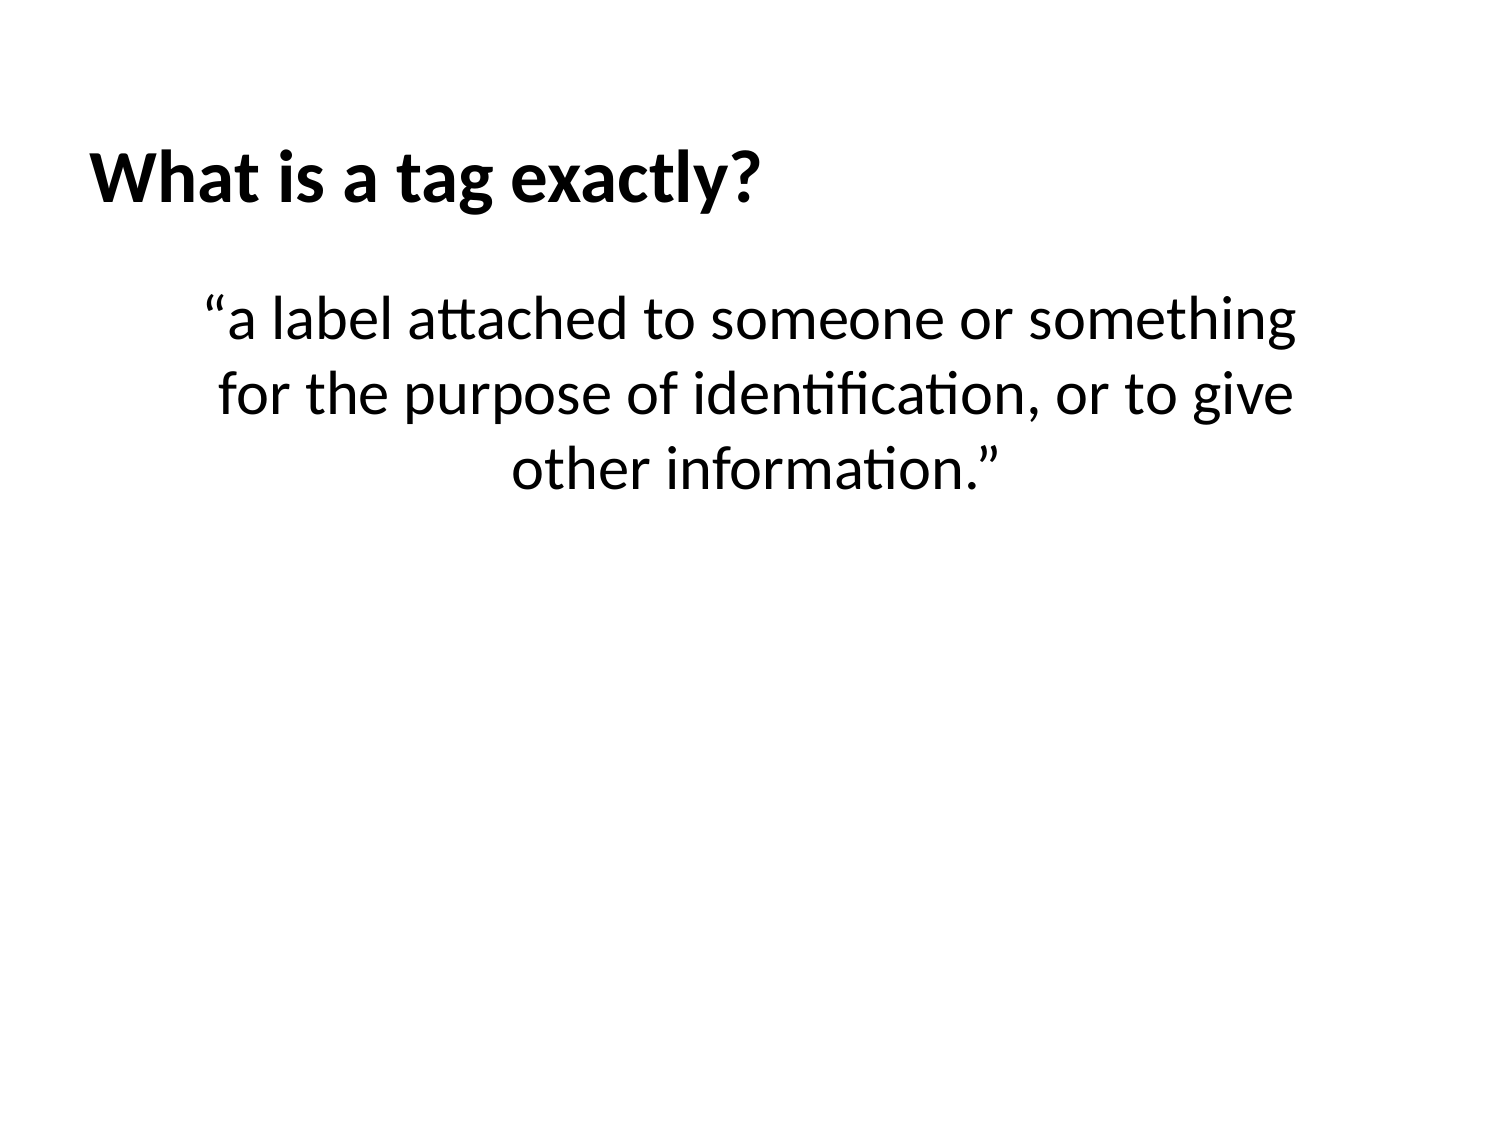

What is a tag exactly?
“a label attached to someone or something
 for the purpose of identification, or to give
 other information.”